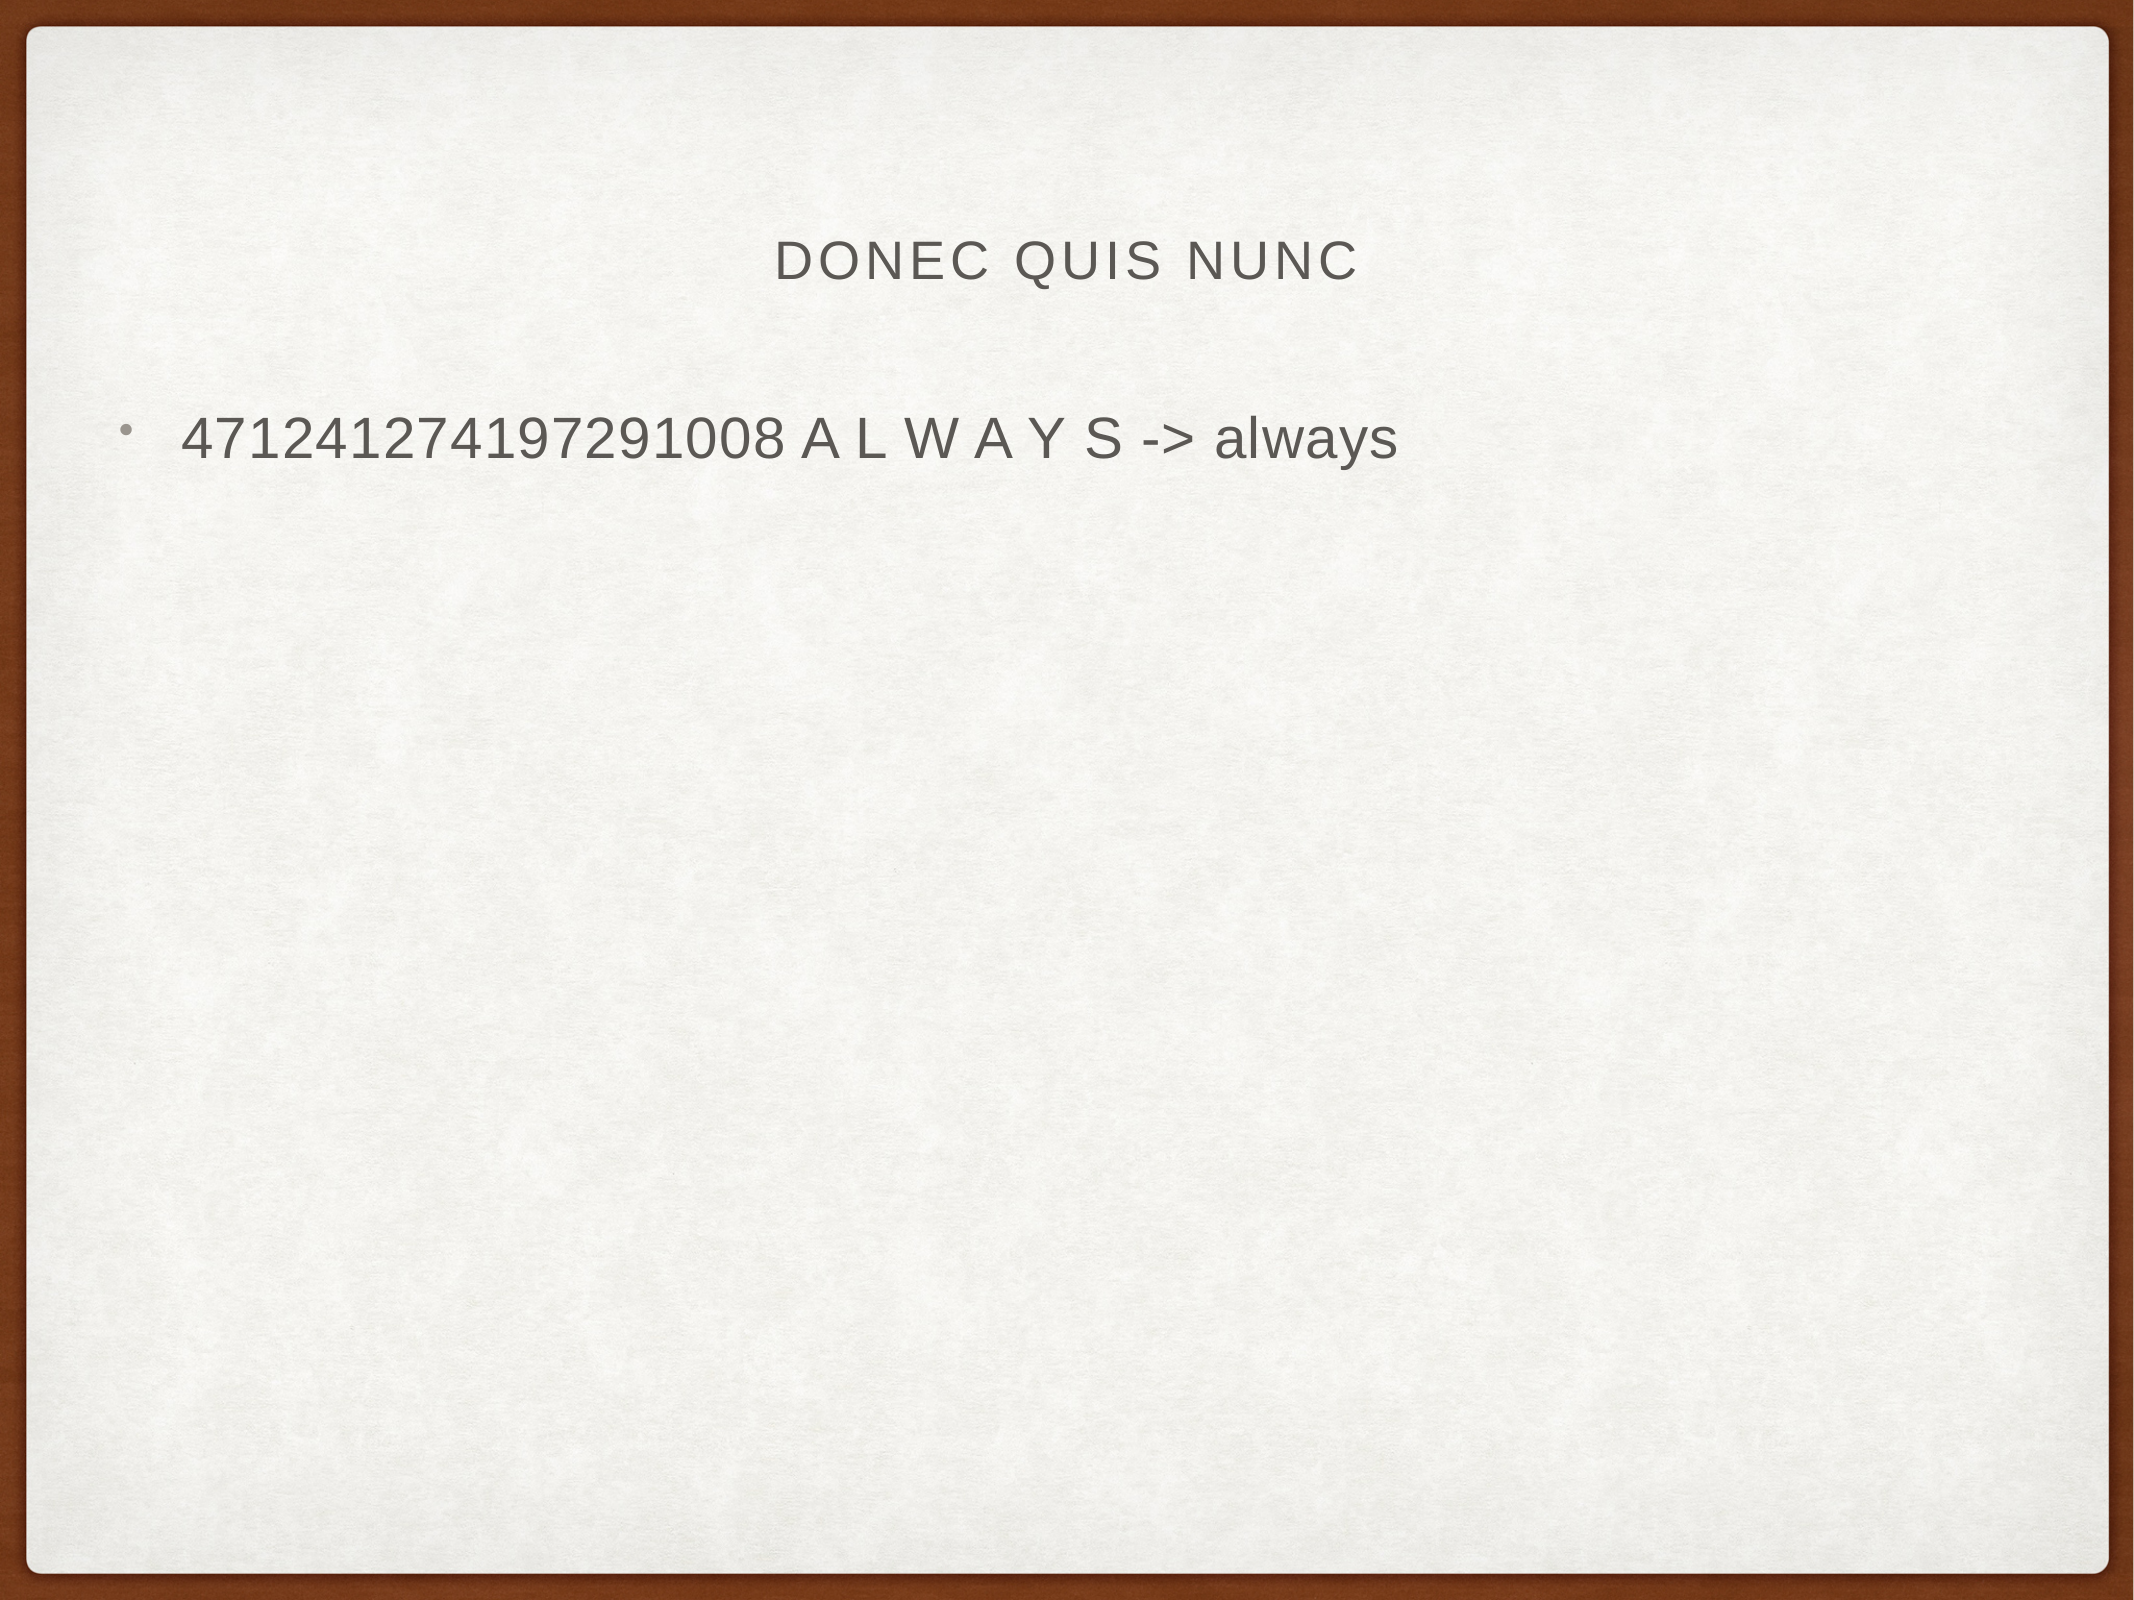

#
donec quis nunc
471241274197291008 A L W A Y S -> always